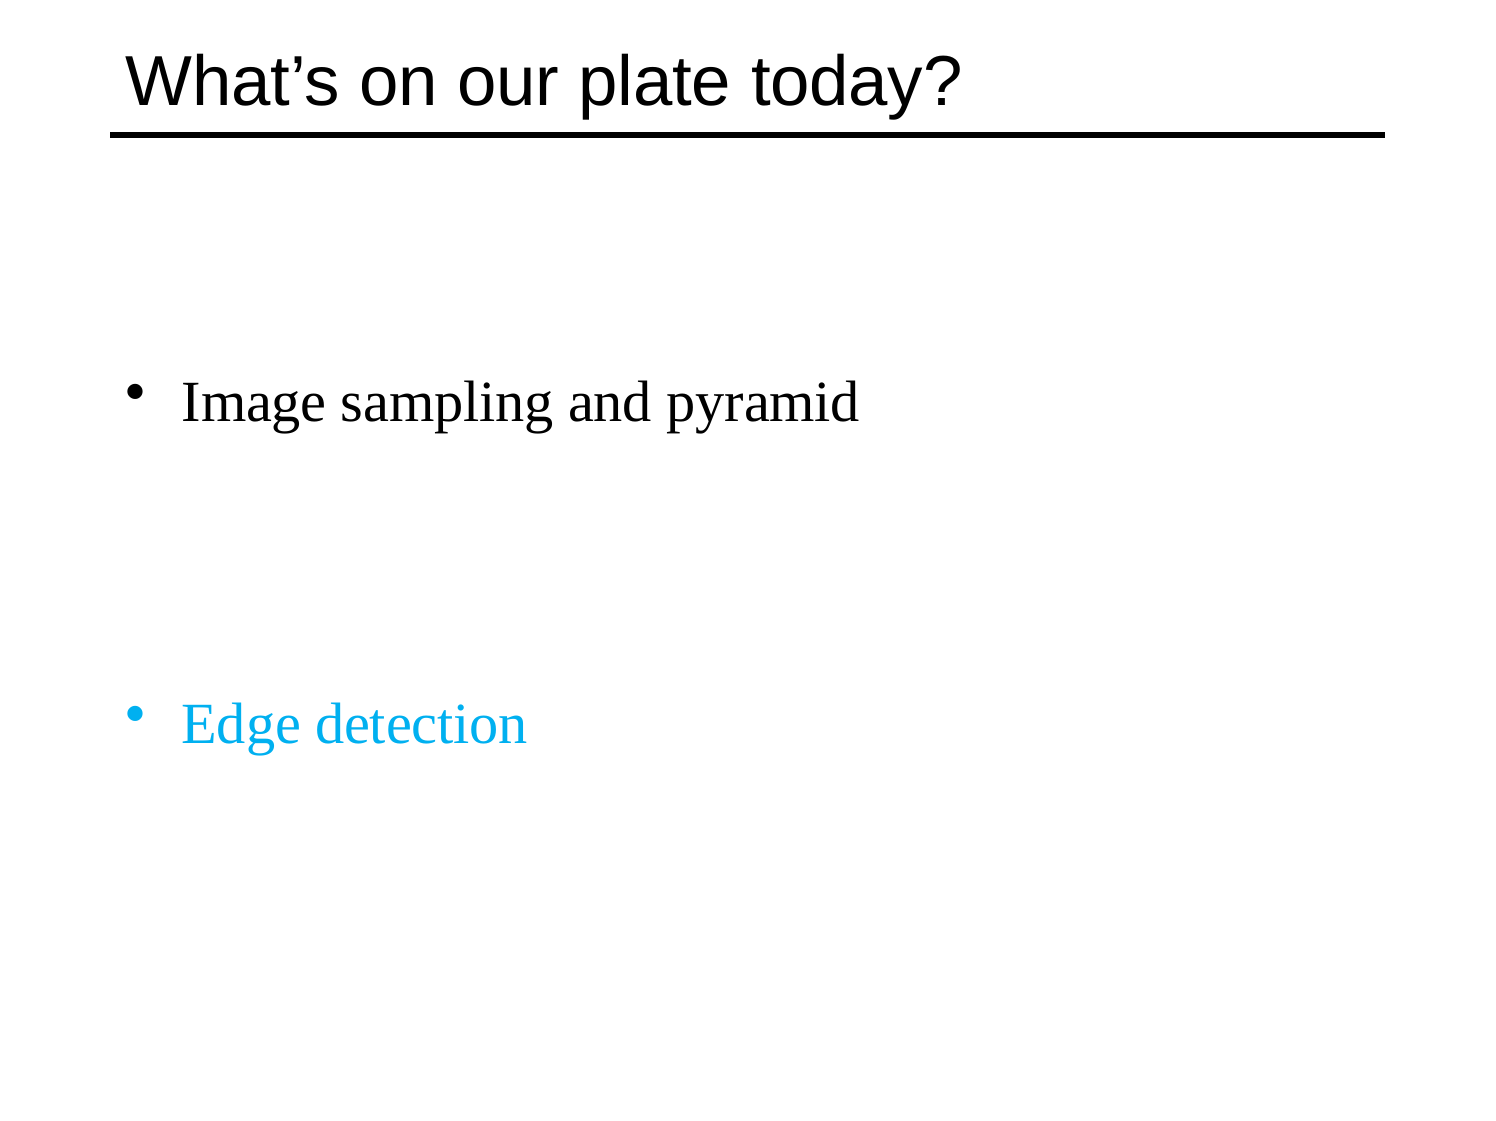

# What’s on our plate today?

Image sampling and pyramid

Edge detection